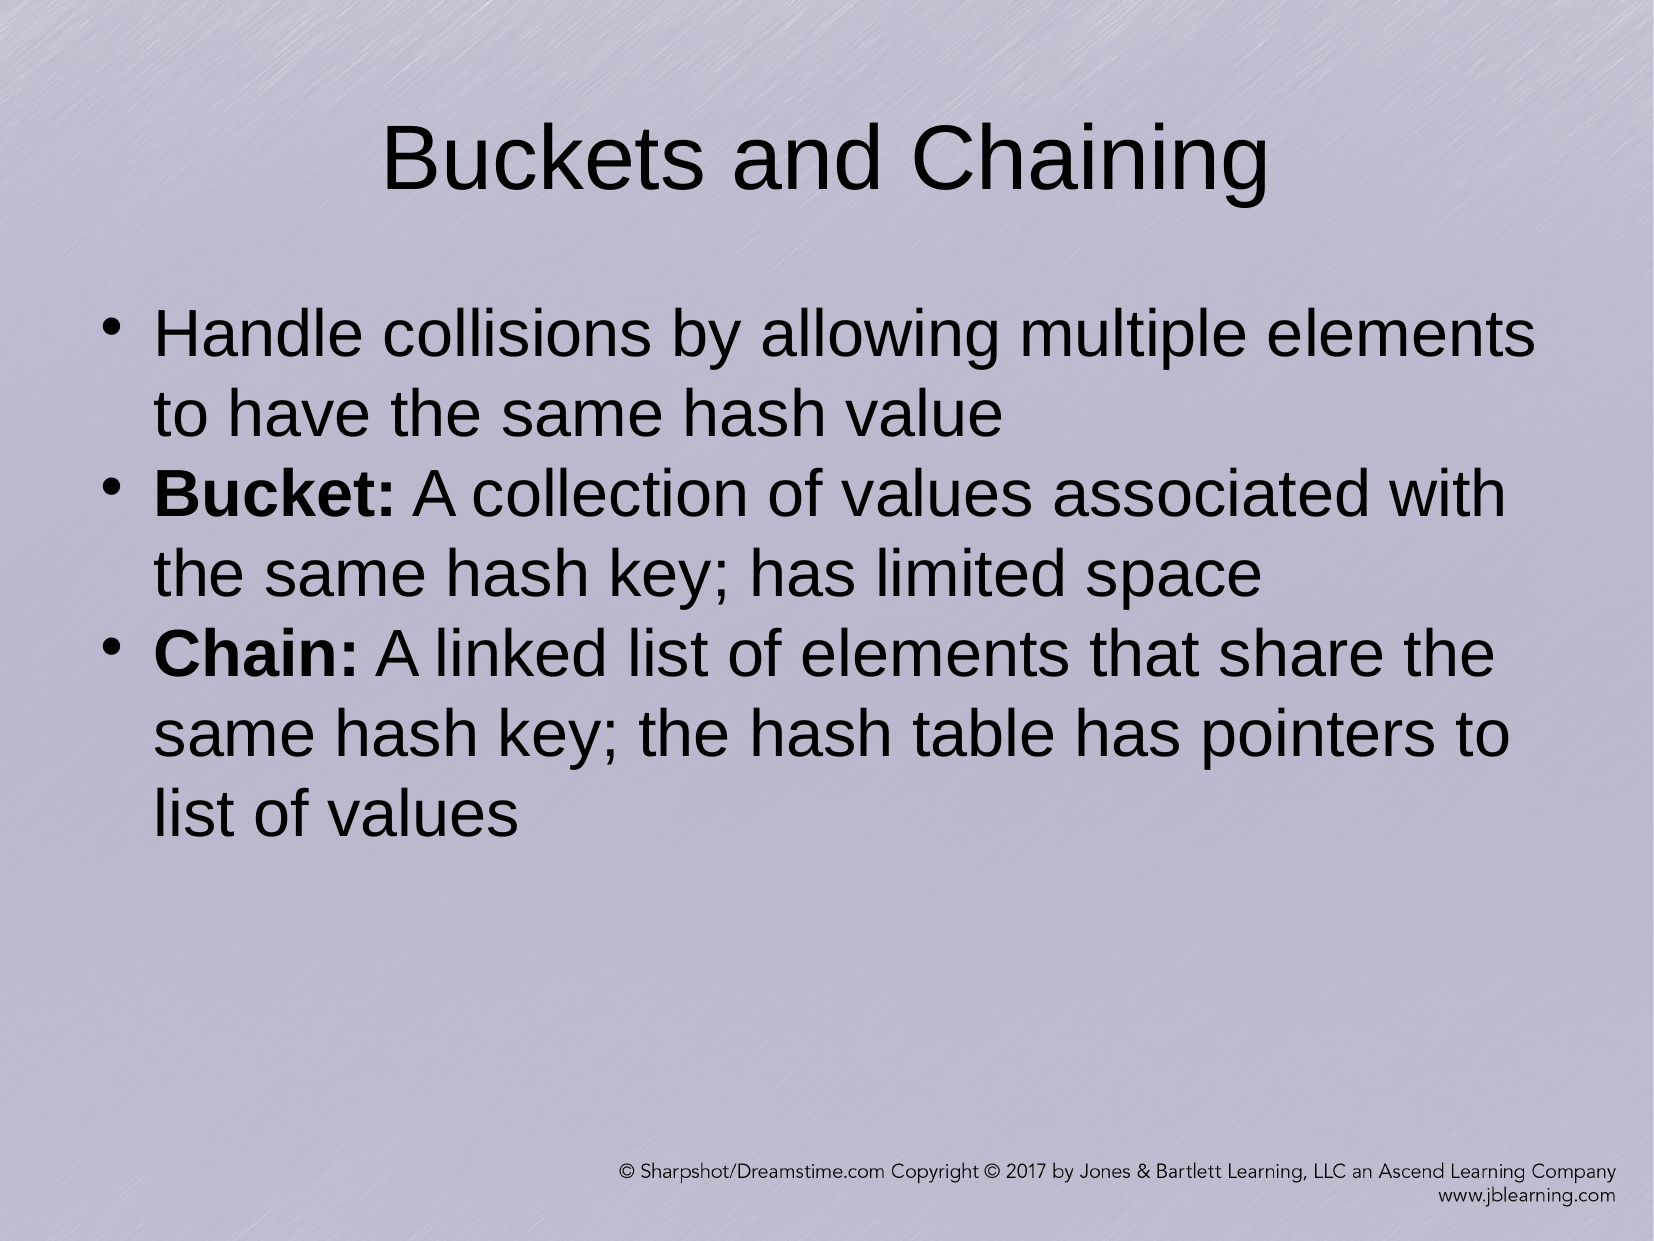

Buckets and Chaining
Handle collisions by allowing multiple elements to have the same hash value
Bucket: A collection of values associated with the same hash key; has limited space
Chain: A linked list of elements that share the same hash key; the hash table has pointers to list of values